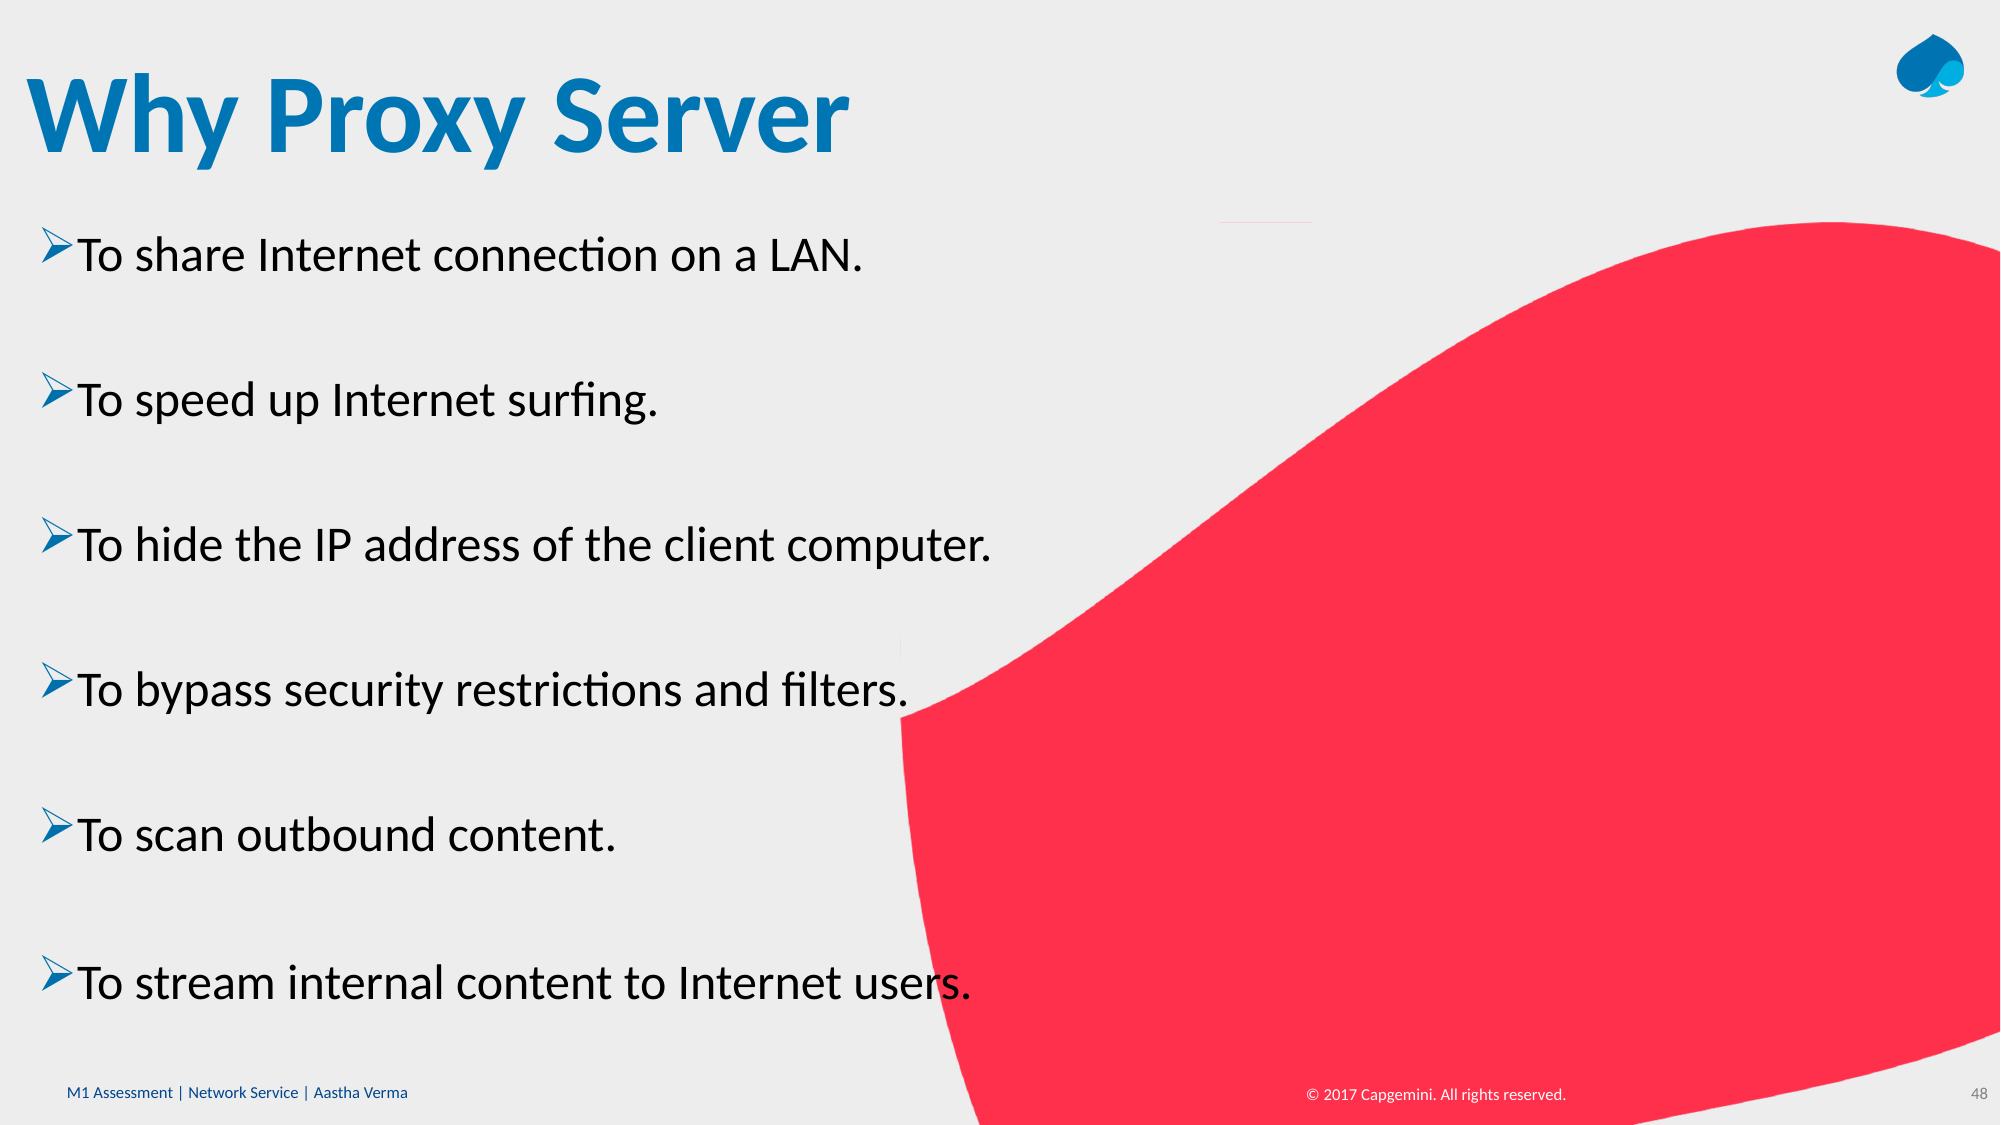

# Why Proxy Server
To share Internet connection on a LAN.

To speed up Internet surfing.

To hide the IP address of the client computer.

To bypass security restrictions and filters.

To scan outbound content.

To stream internal content to Internet users.